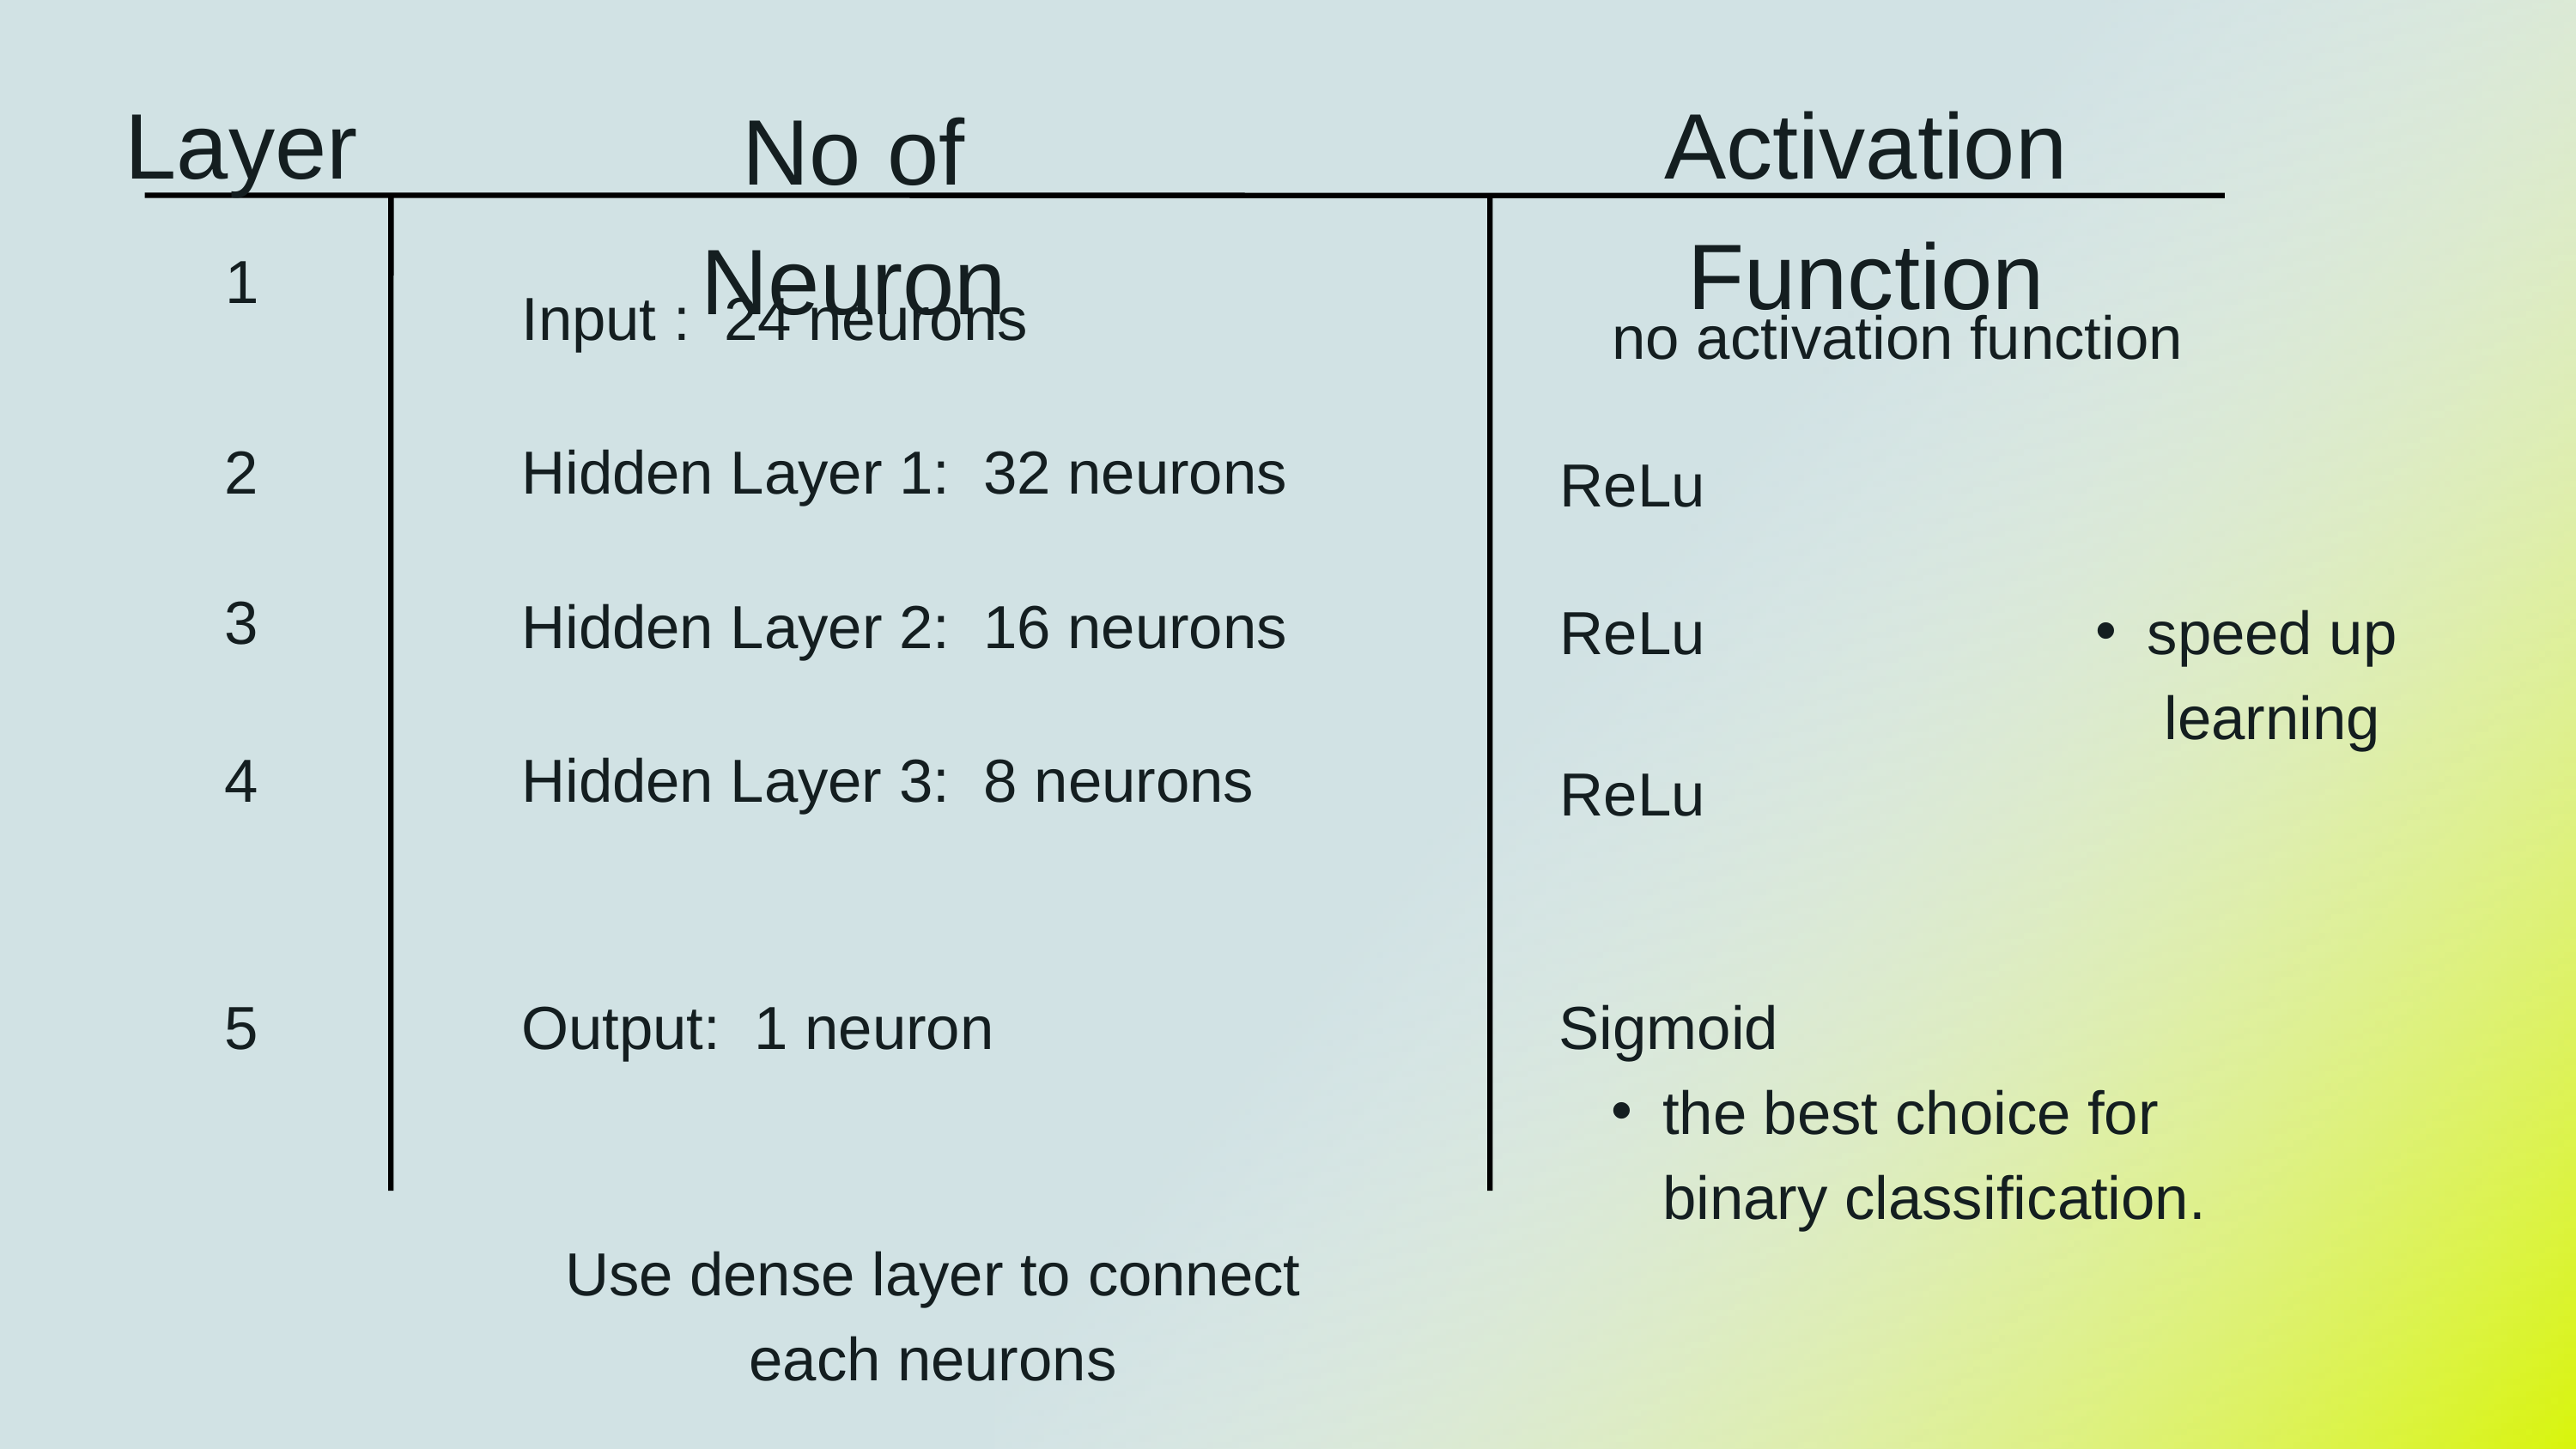

Layer
Activation Function
No of Neuron

1
Input :  24 neurons
 no activation function
2
Hidden Layer 1:  32 neurons
ReLu
3
Hidden Layer 2:  16 neurons
ReLu
speed up learning
4
Hidden Layer 3:  8 neurons
ReLu
5
Output:  1 neuron
Sigmoid
the best choice for binary classification.
Use dense layer to connect each neurons